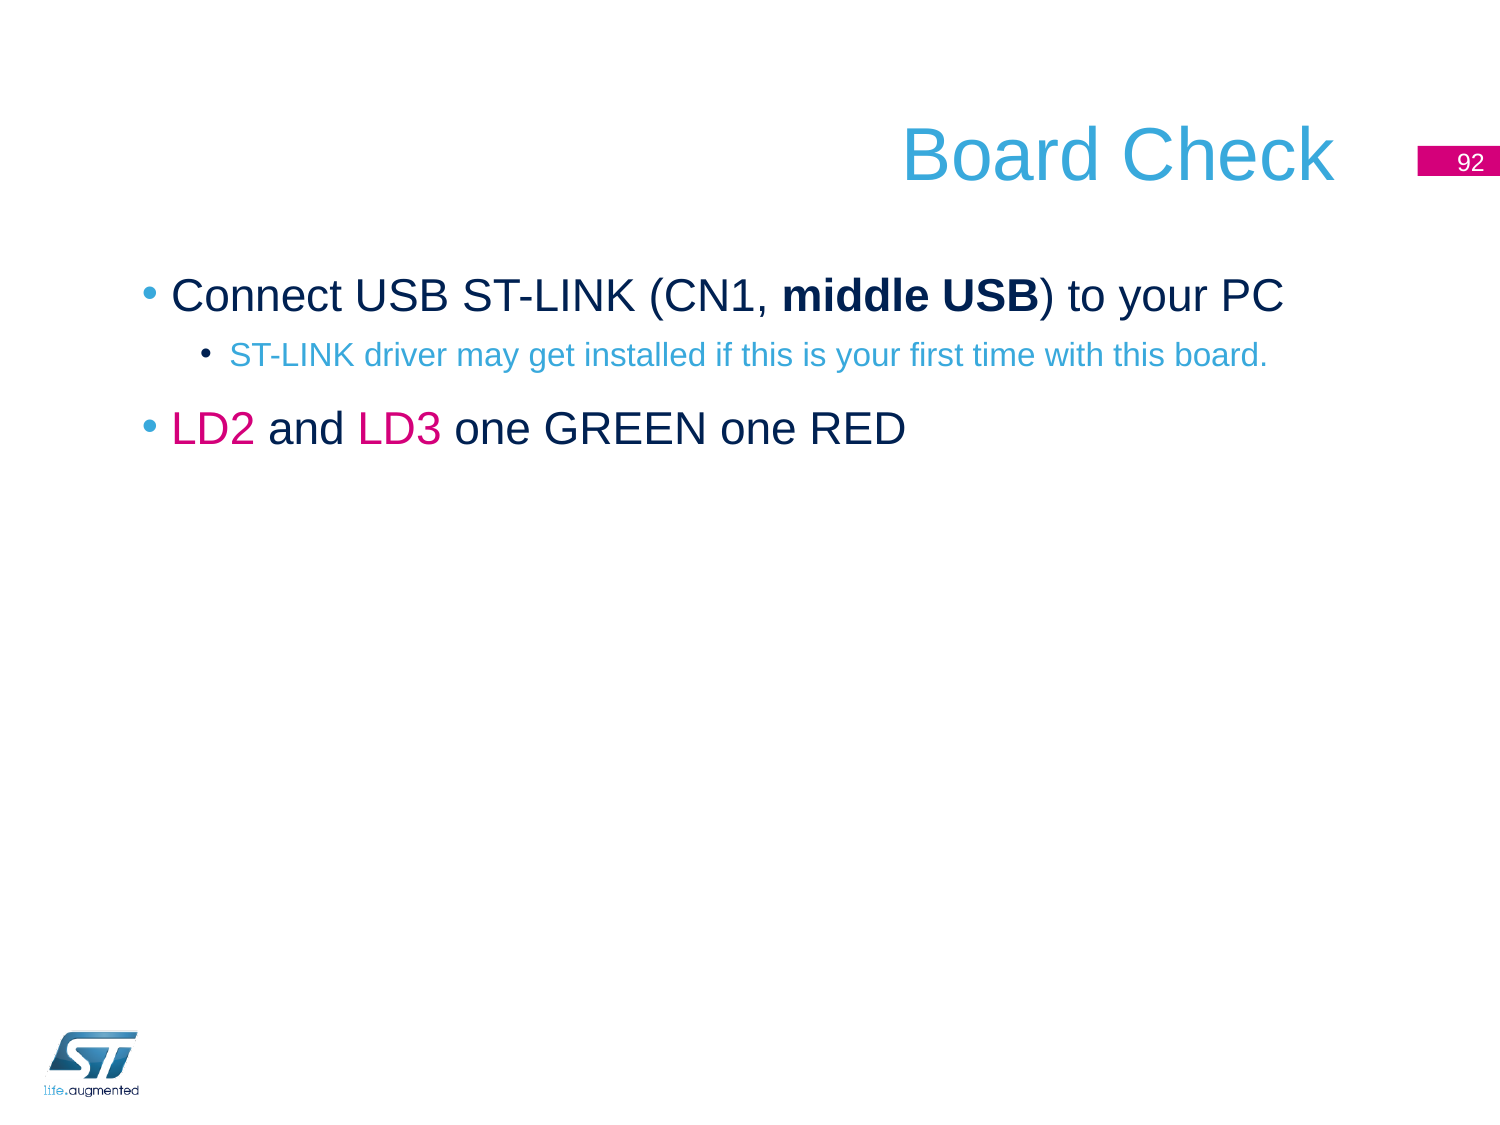

# Board Check
92
Connect USB ST-LINK (CN1, middle USB) to your PC
ST-LINK driver may get installed if this is your first time with this board.
LD2 and LD3 one GREEN one RED